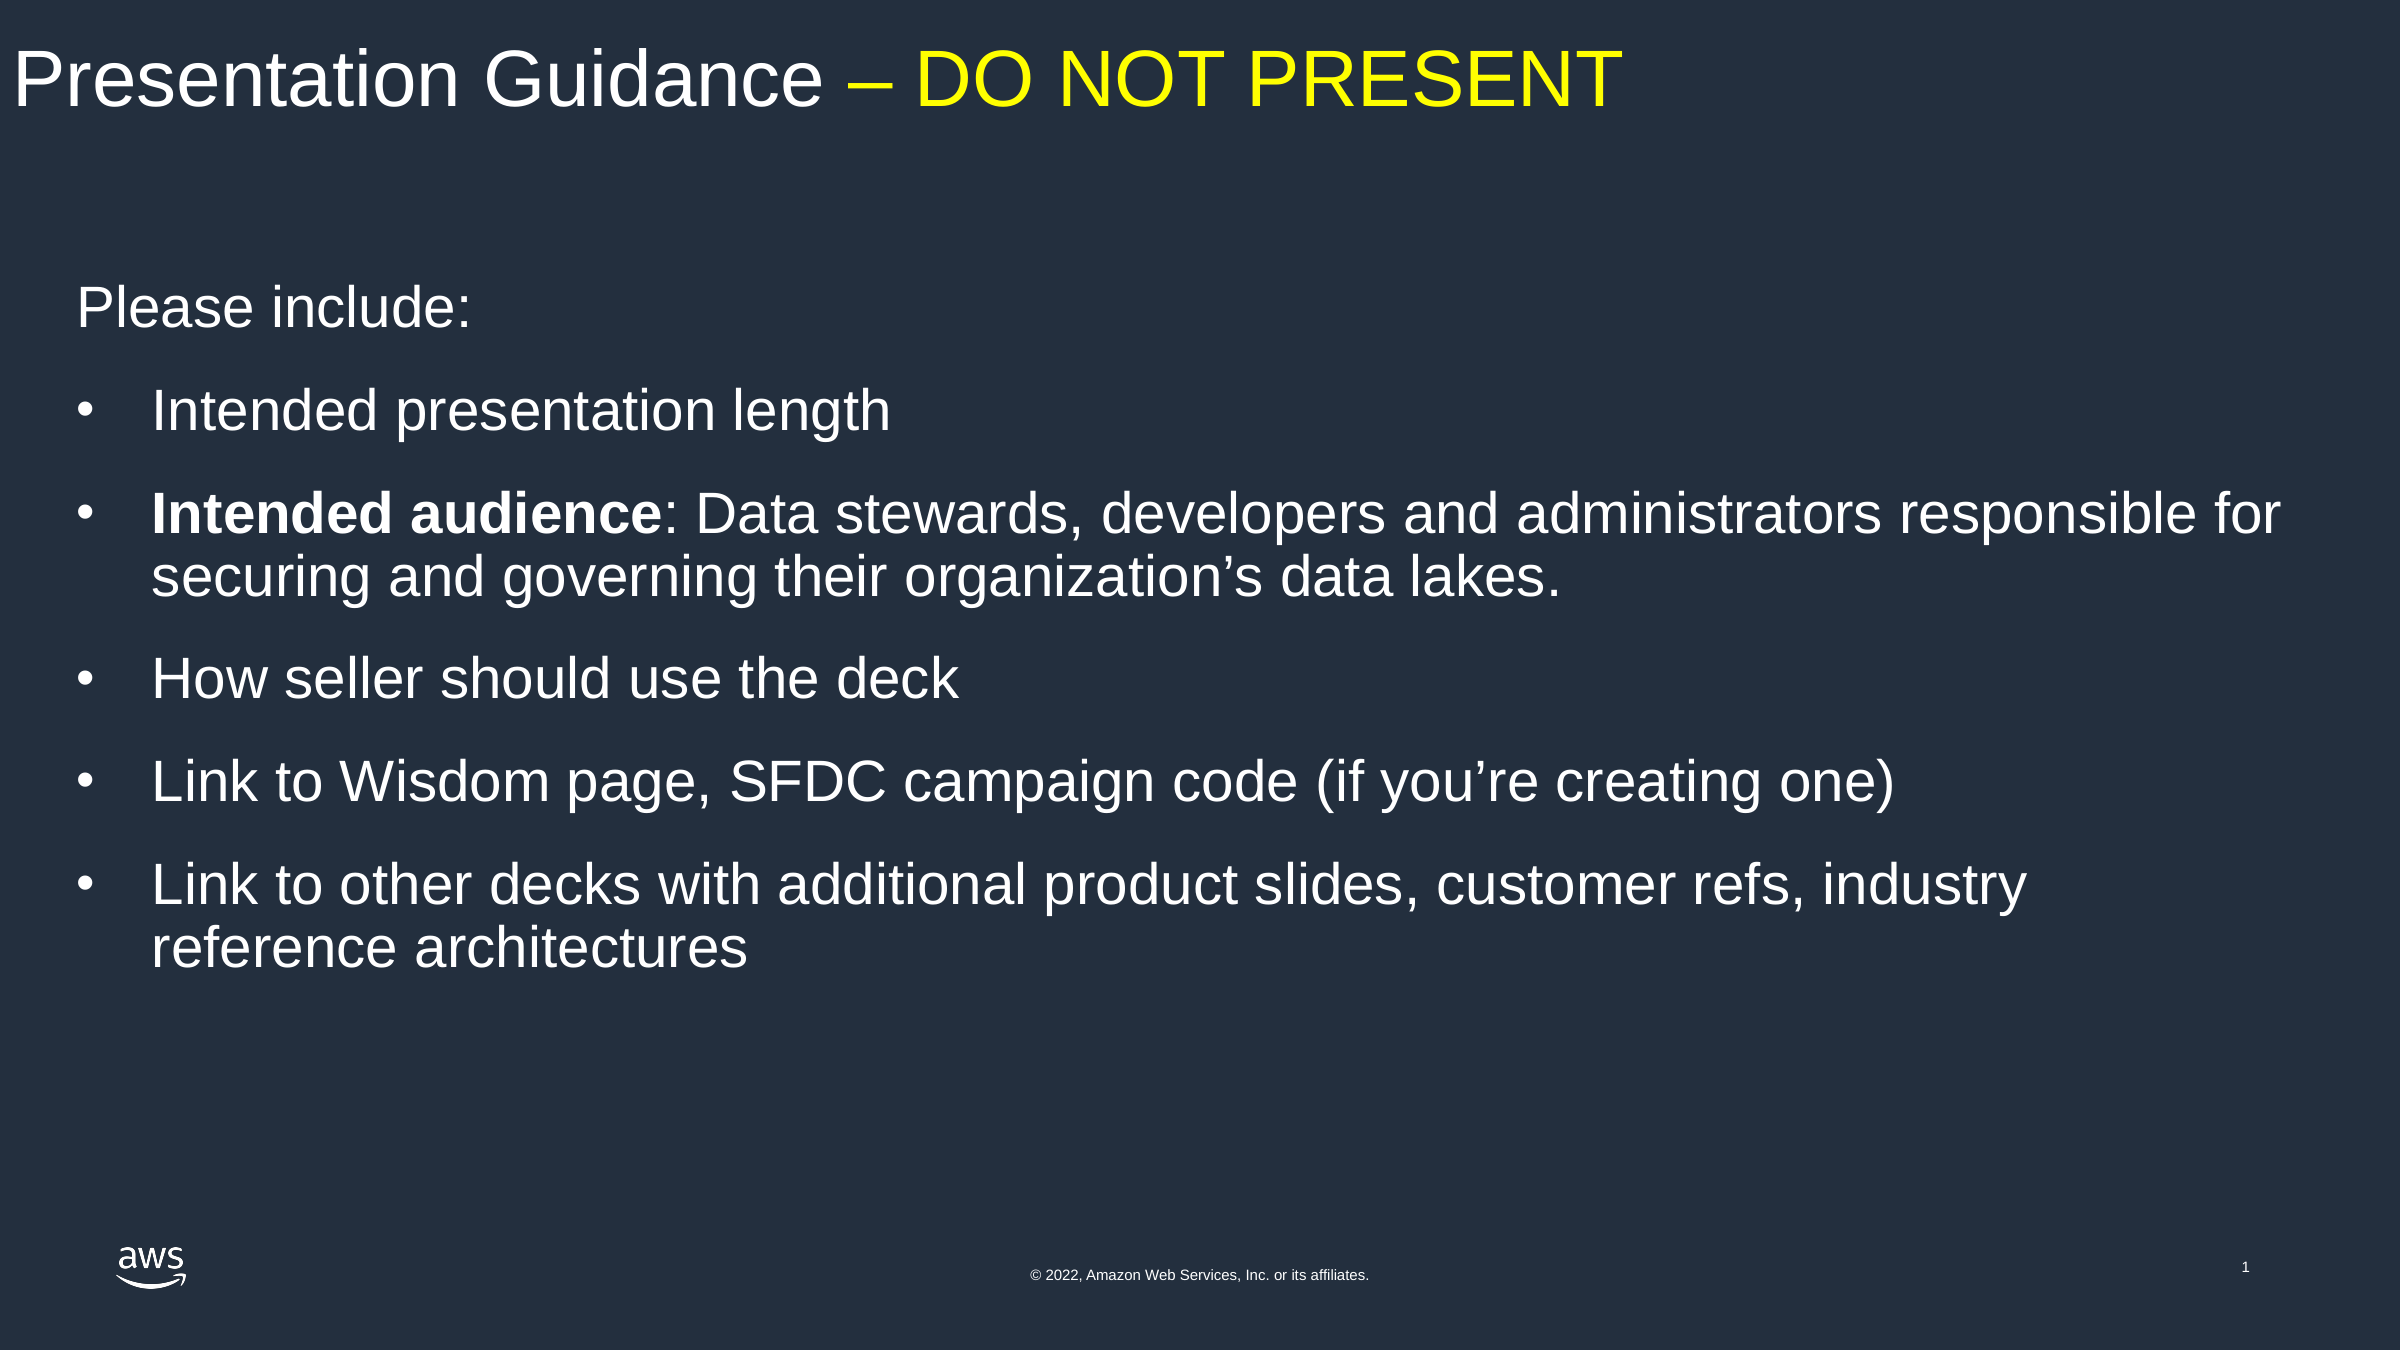

Presentation Guidance – DO NOT PRESENT
Please include:
Intended presentation length
Intended audience: Data stewards, developers and administrators responsible for securing and governing their organization’s data lakes.
How seller should use the deck
Link to Wisdom page, SFDC campaign code (if you’re creating one)
Link to other decks with additional product slides, customer refs, industry reference architectures